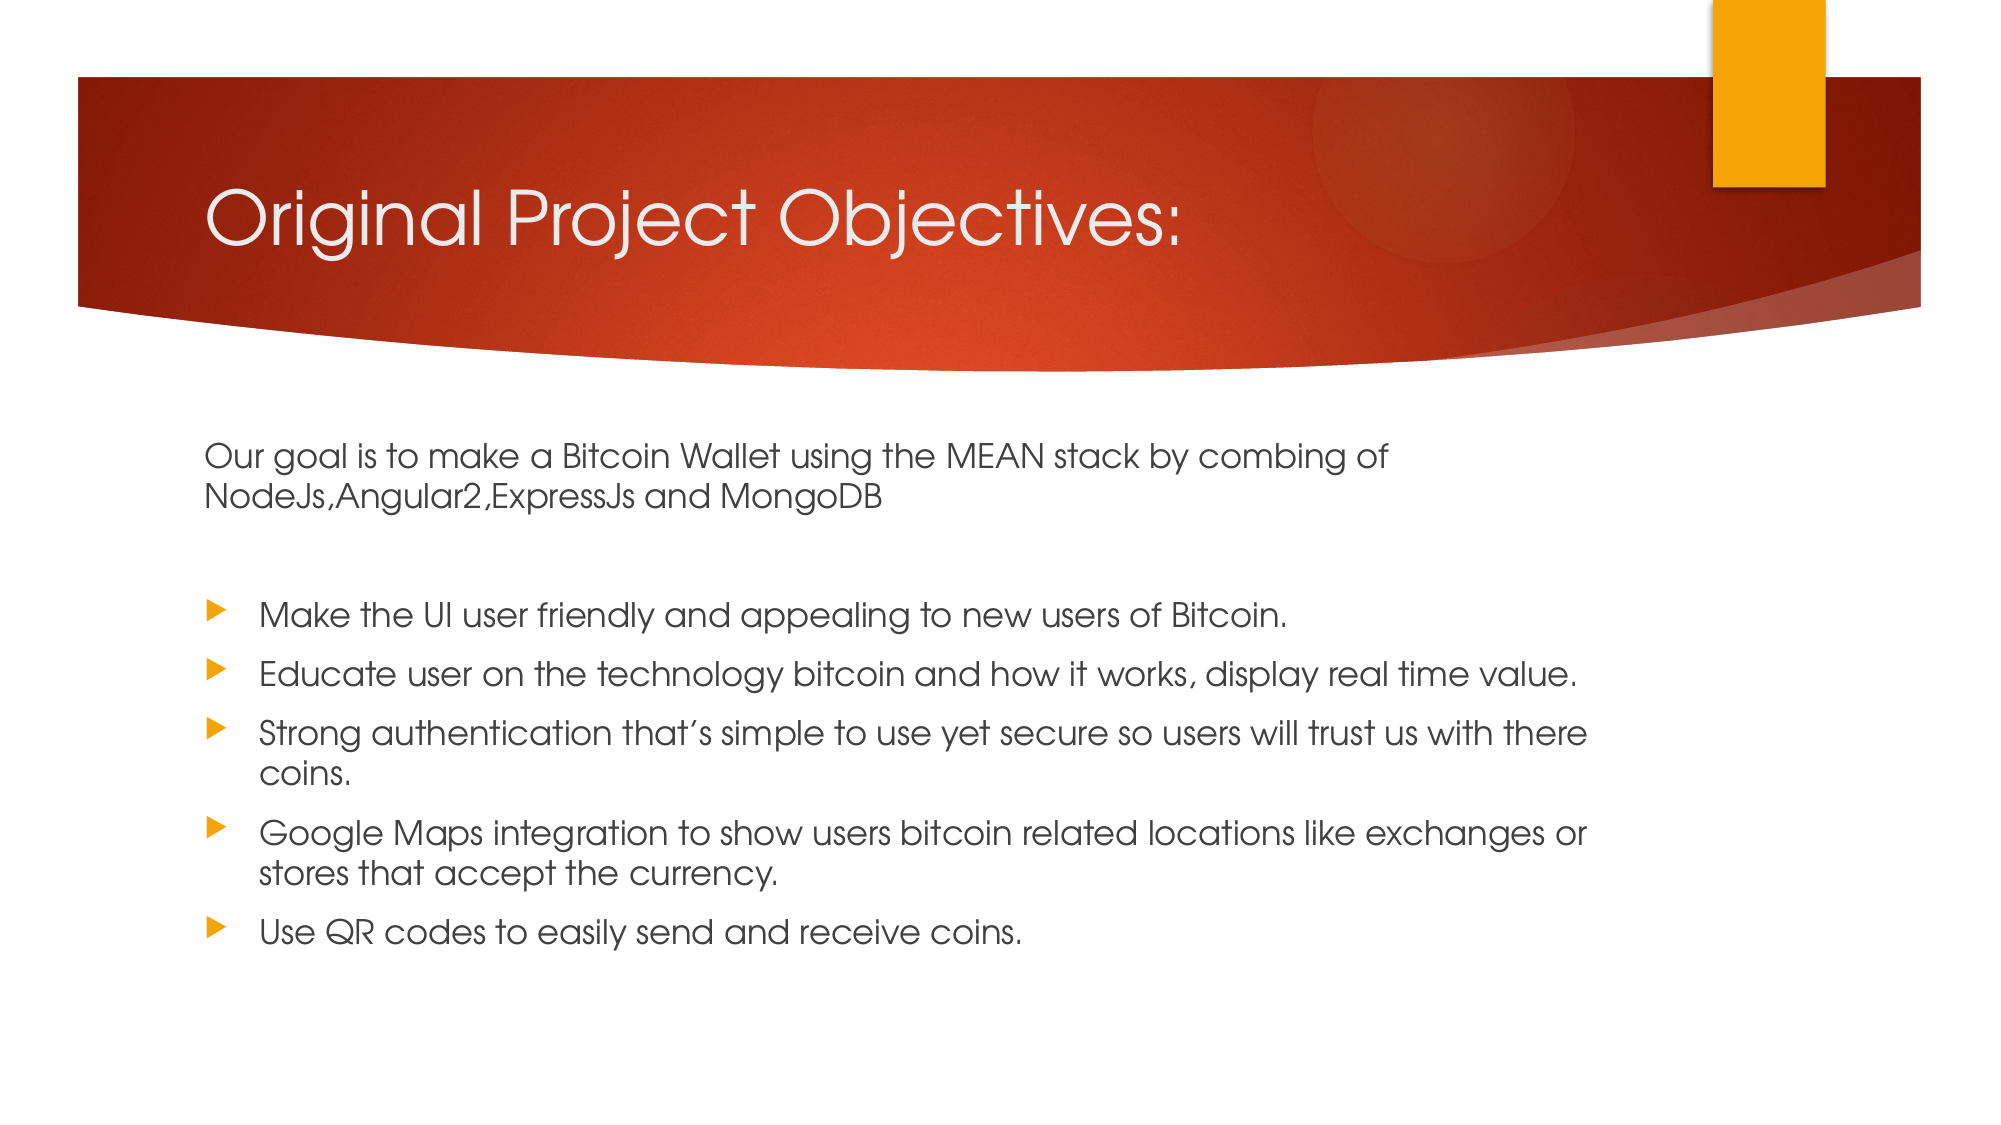

# Original Project Objectives:
Our goal is to make a Bitcoin Wallet using the MEAN stack by combing of NodeJs,Angular2,ExpressJs and MongoDB

Make the UI user friendly and appealing to new users of Bitcoin.
Educate user on the technology bitcoin and how it works, display real time value.
Strong authentication that’s simple to use yet secure so users will trust us with there coins.
Google Maps integration to show users bitcoin related locations like exchanges or stores that accept the currency.
Use QR codes to easily send and receive coins.